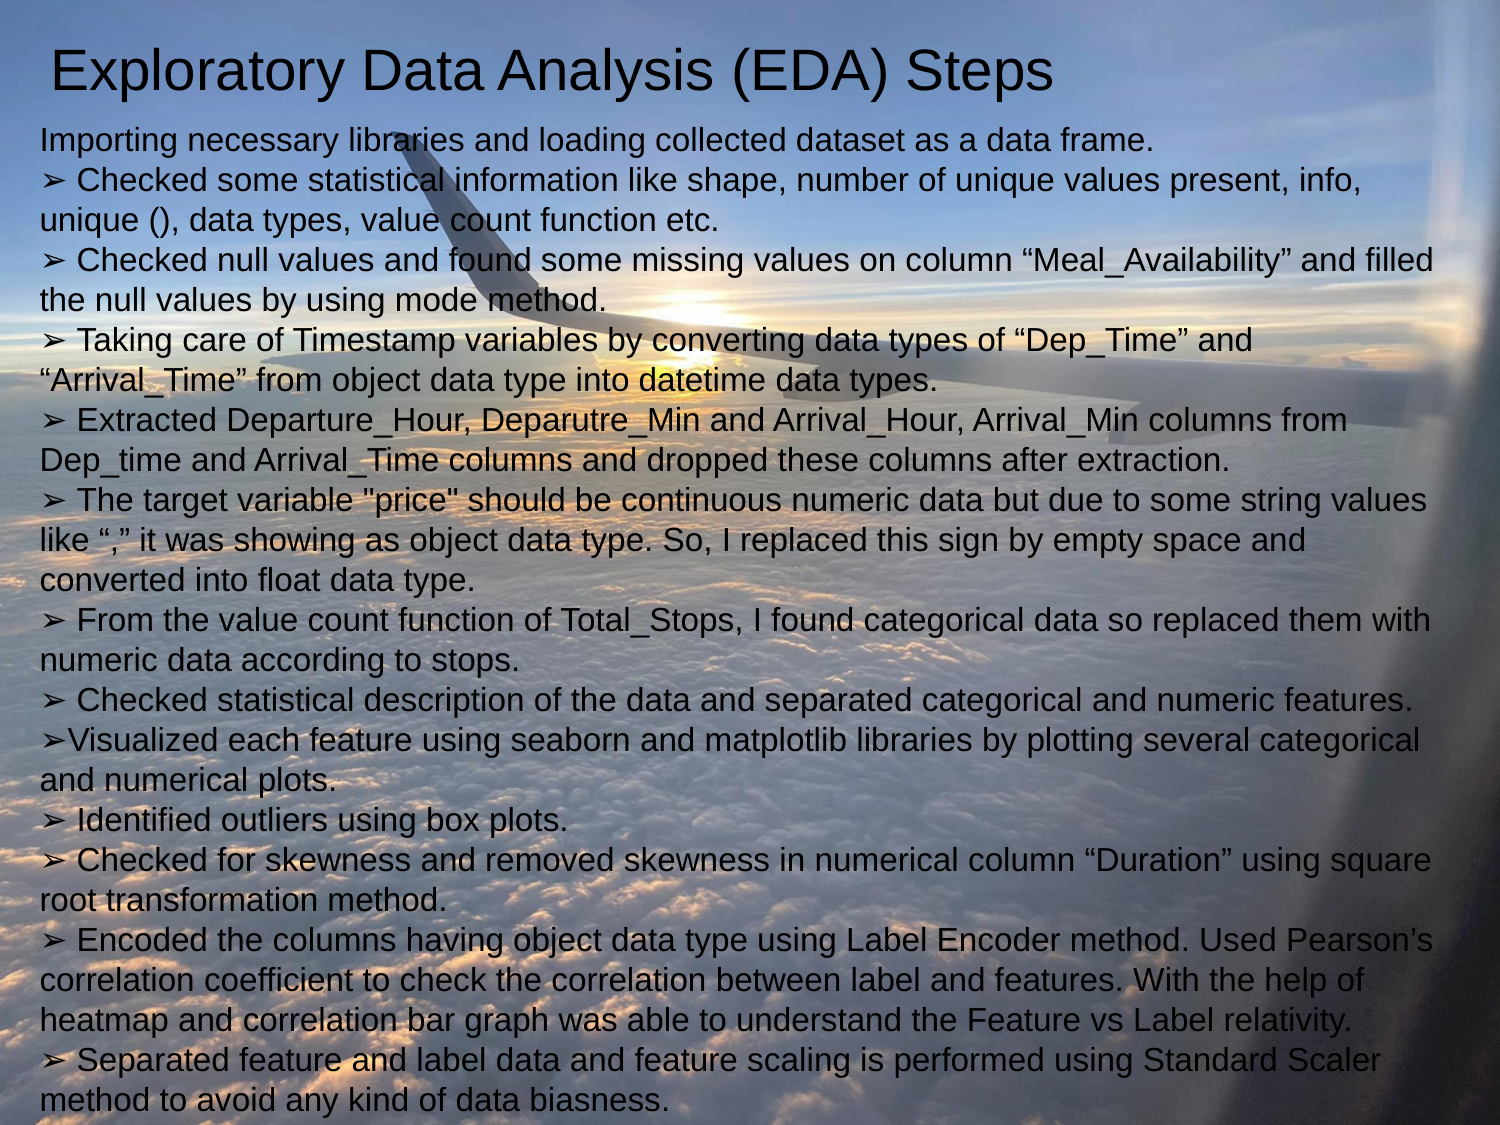

Exploratory Data Analysis (EDA) Steps
Importing necessary libraries and loading collected dataset as a data frame.
➢ Checked some statistical information like shape, number of unique values present, info, unique (), data types, value count function etc.
➢ Checked null values and found some missing values on column “Meal_Availability” and filled the null values by using mode method.
➢ Taking care of Timestamp variables by converting data types of “Dep_Time” and “Arrival_Time” from object data type into datetime data types.
➢ Extracted Departure_Hour, Deparutre_Min and Arrival_Hour, Arrival_Min columns from Dep_time and Arrival_Time columns and dropped these columns after extraction.
➢ The target variable "price" should be continuous numeric data but due to some string values like “,” it was showing as object data type. So, I replaced this sign by empty space and converted into float data type.
➢ From the value count function of Total_Stops, I found categorical data so replaced them with numeric data according to stops.
➢ Checked statistical description of the data and separated categorical and numeric features.
➢Visualized each feature using seaborn and matplotlib libraries by plotting several categorical and numerical plots.
➢ Identified outliers using box plots.
➢ Checked for skewness and removed skewness in numerical column “Duration” using square root transformation method.
➢ Encoded the columns having object data type using Label Encoder method. Used Pearson’s correlation coefficient to check the correlation between label and features. With the help of heatmap and correlation bar graph was able to understand the Feature vs Label relativity.
➢ Separated feature and label data and feature scaling is performed using Standard Scaler method to avoid any kind of data biasness.